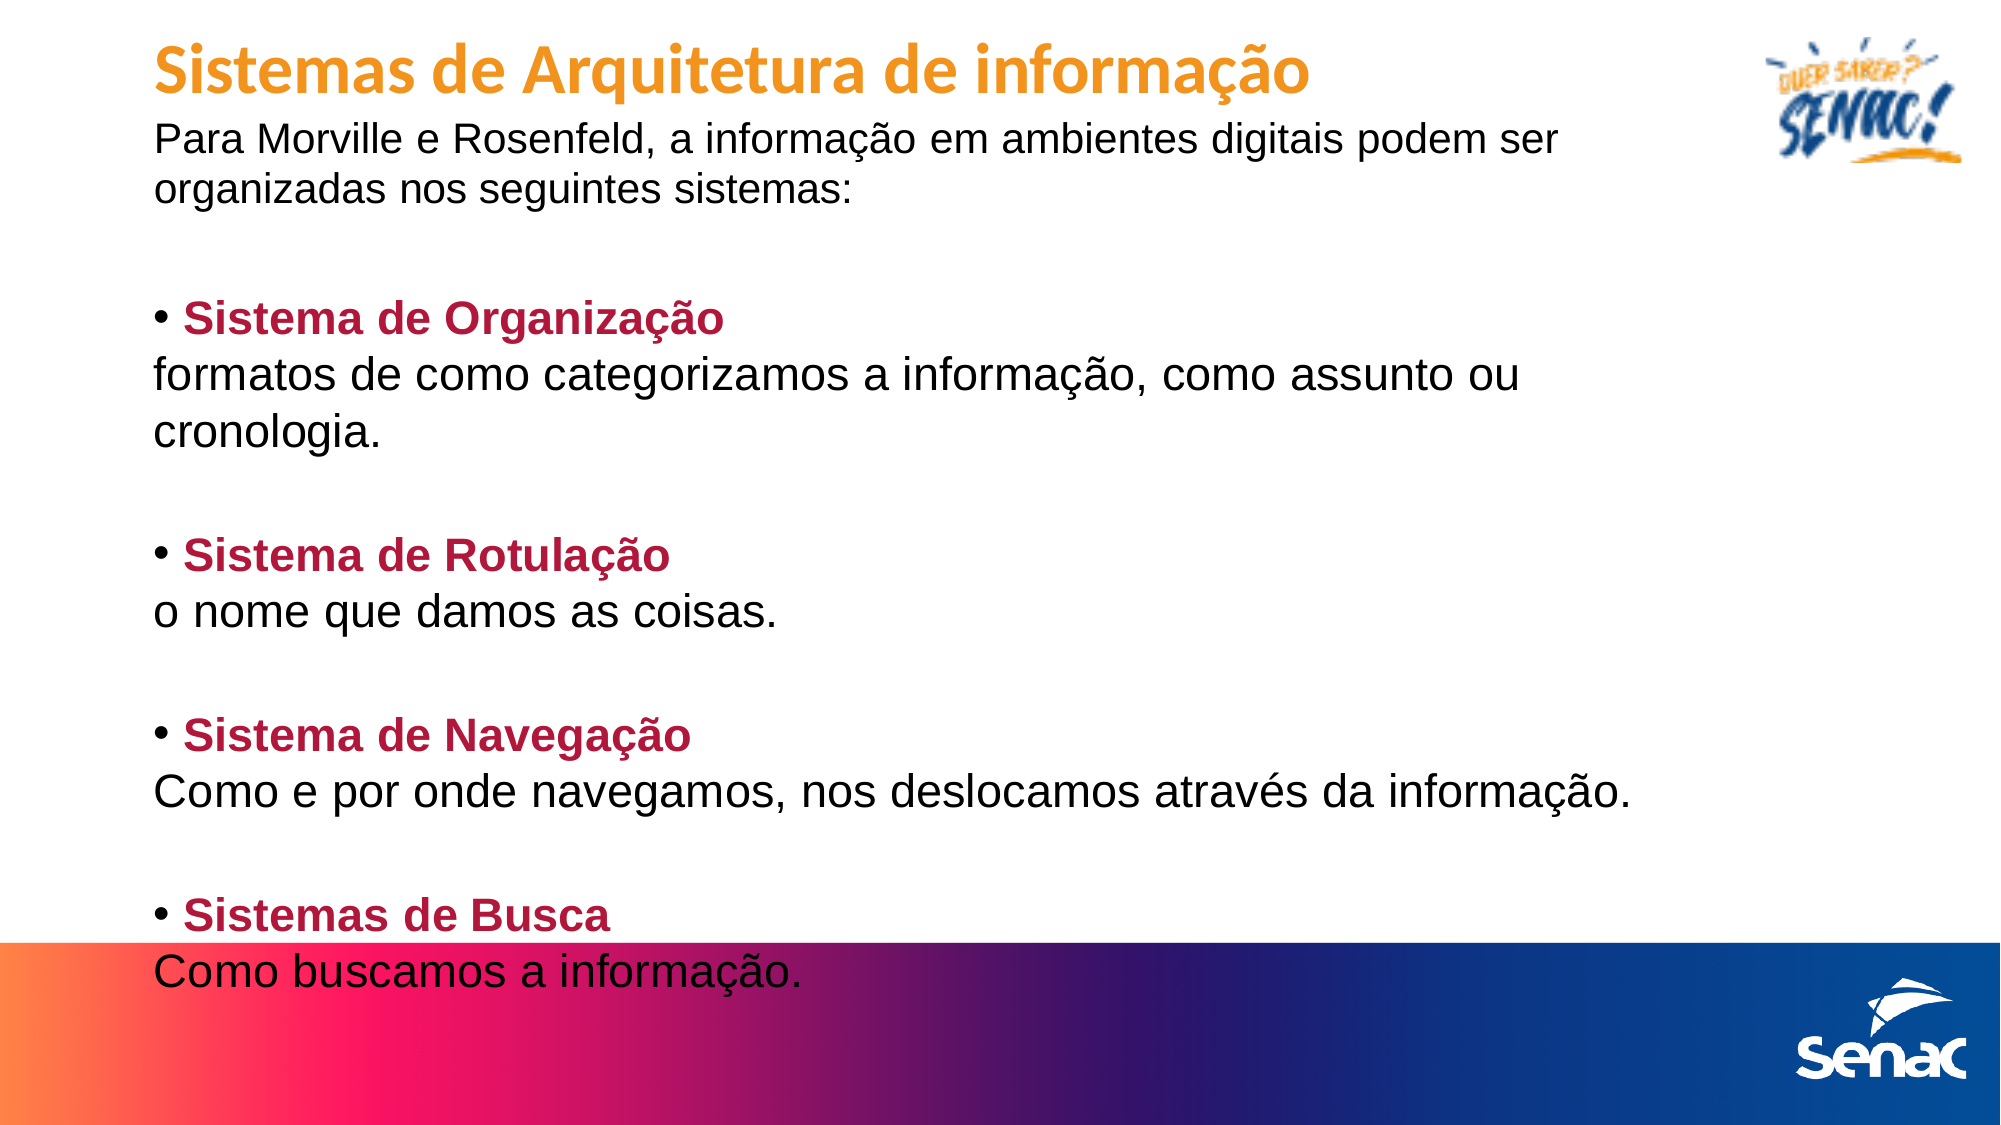

# Sistemas de Arquitetura de informação
Para Morville e Rosenfeld, a informação em ambientes digitais podem ser organizadas nos seguintes sistemas:

Sistema de Organização
formatos de como categorizamos a informação, como assunto ou cronologia.

Sistema de Rotulação
o nome que damos as coisas.

Sistema de Navegação
Como e por onde navegamos, nos deslocamos através da informação.

Sistemas de Busca
Como buscamos a informação.